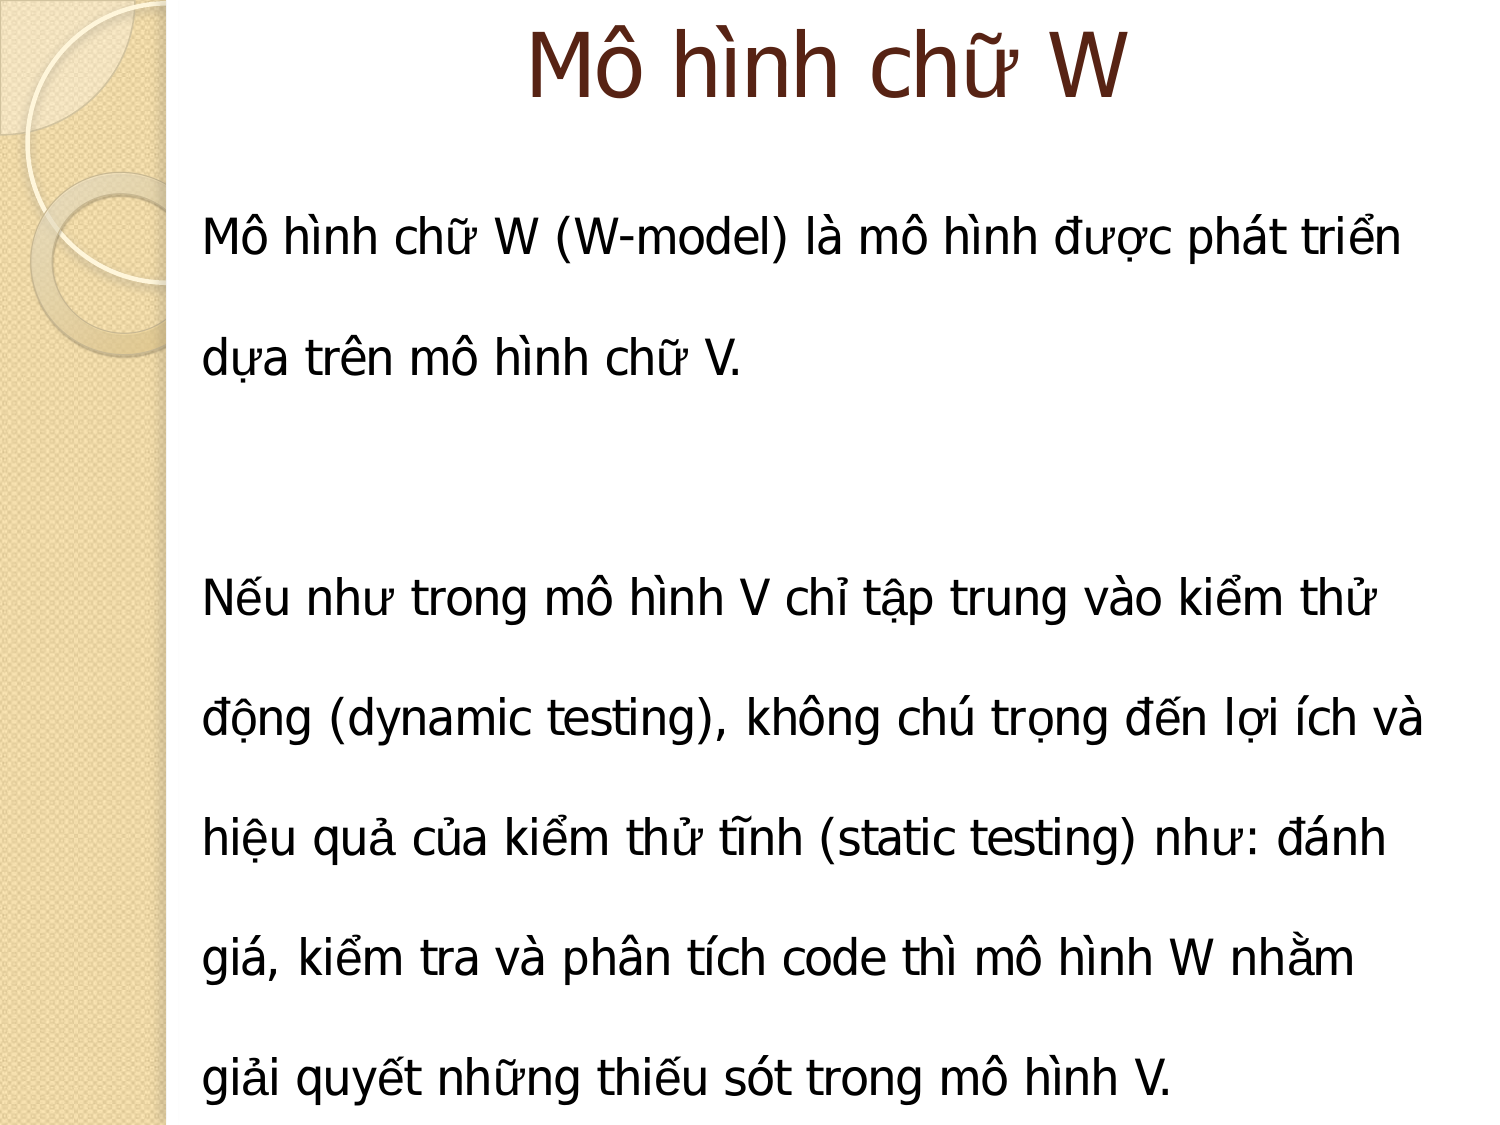

# Mô hình chữ W

Mô hình chữ W (W-model) là mô hình được phát triển dựa trên mô hình chữ V.

Nếu như trong mô hình V chỉ tập trung vào kiểm thử động (dynamic testing), không chú trọng đến lợi ích và hiệu quả của kiểm thử tĩnh (static testing) như: đánh giá, kiểm tra và phân tích code thì mô hình W nhằm giải quyết những thiếu sót trong mô hình V.